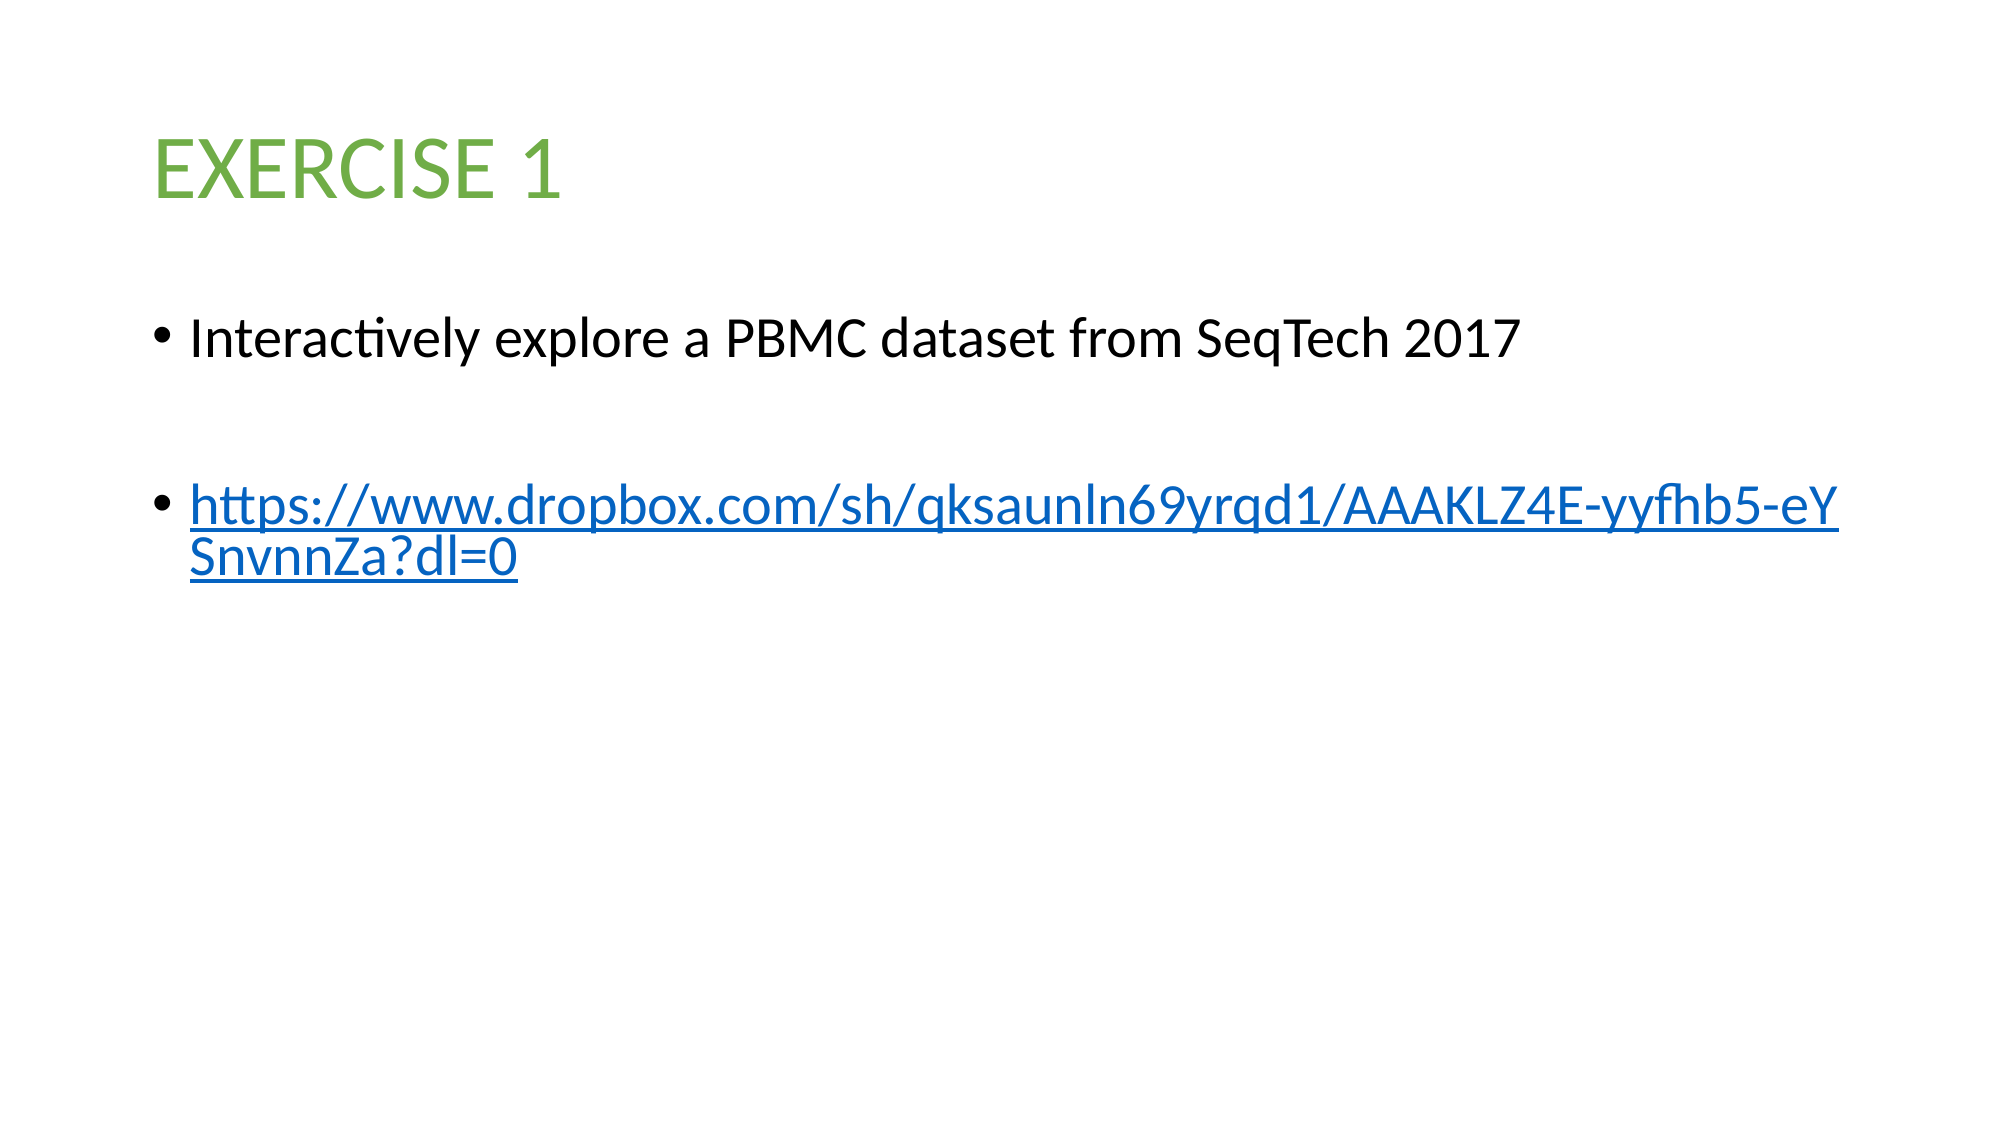

# EXERCISE 1
Interactively explore a PBMC dataset from SeqTech 2017

https://www.dropbox.com/sh/qksaunln69yrqd1/AAAKLZ4E-yyfhb5-eYSnvnnZa?dl=0